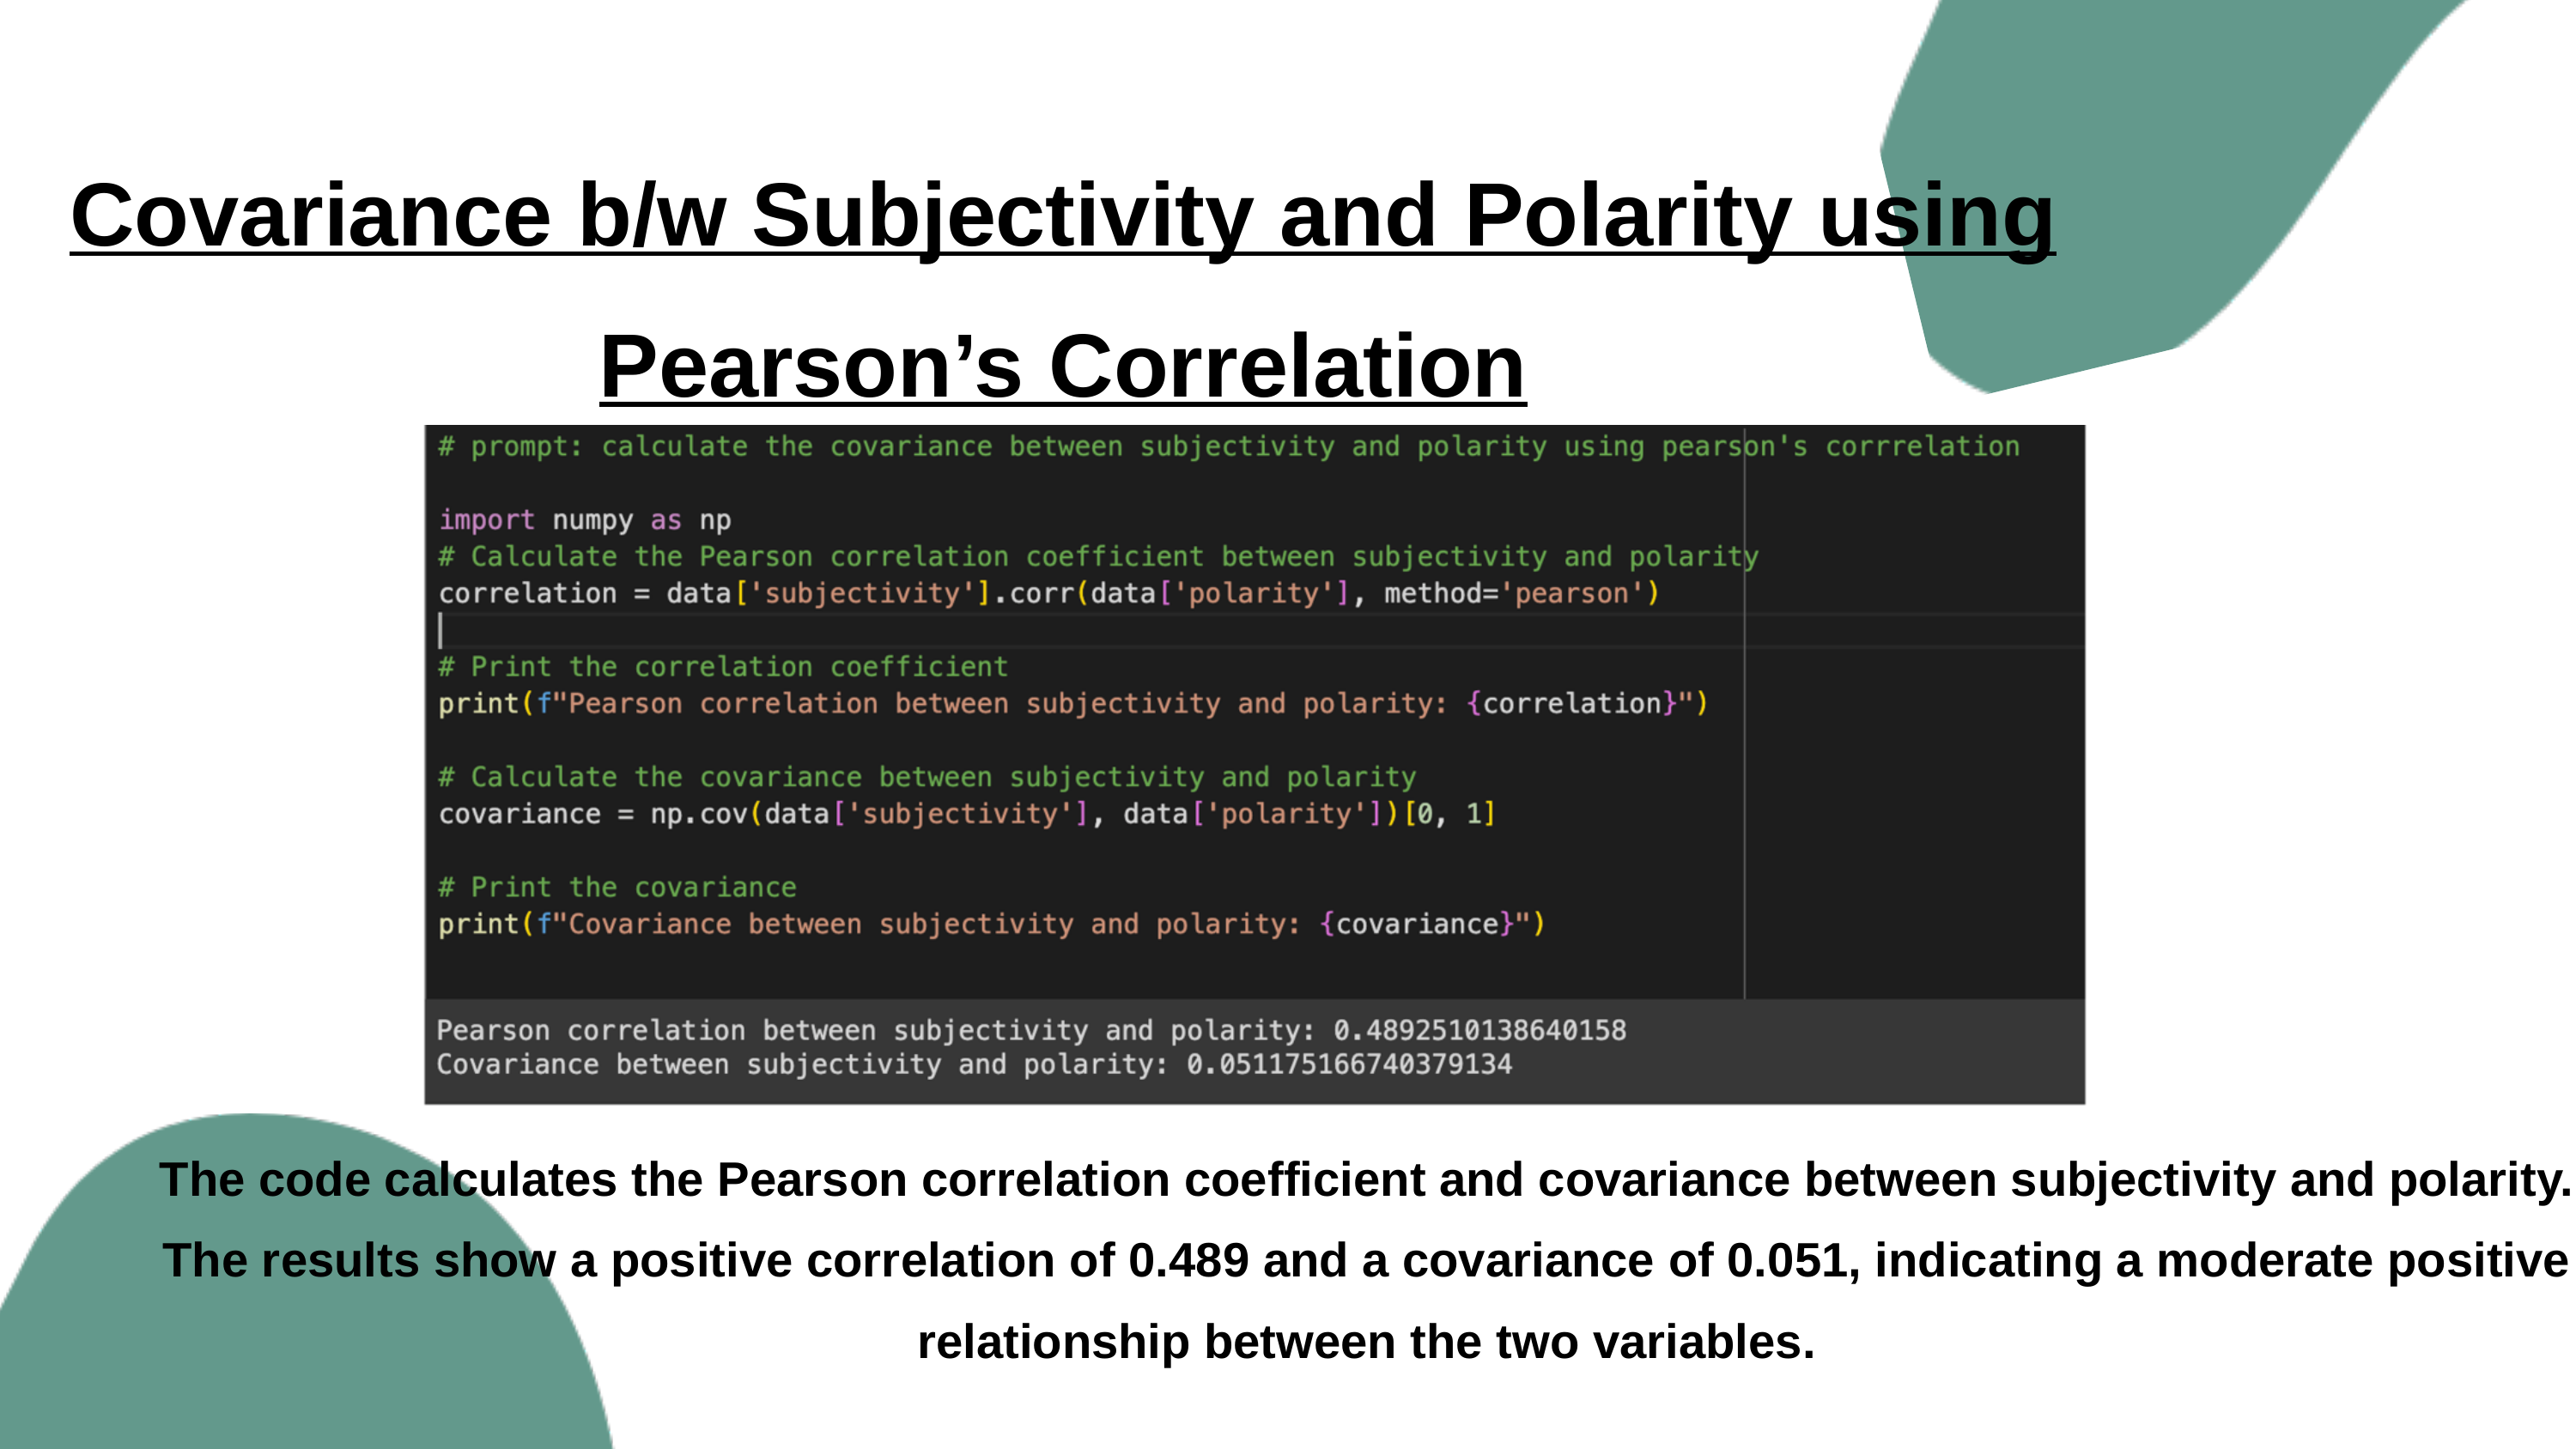

Covariance b/w Subjectivity and Polarity using Pearson’s Correlation

The code calculates the Pearson correlation coefficient and covariance between subjectivity and polarity. The results show a positive correlation of 0.489 and a covariance of 0.051, indicating a moderate positive relationship between the two variables.